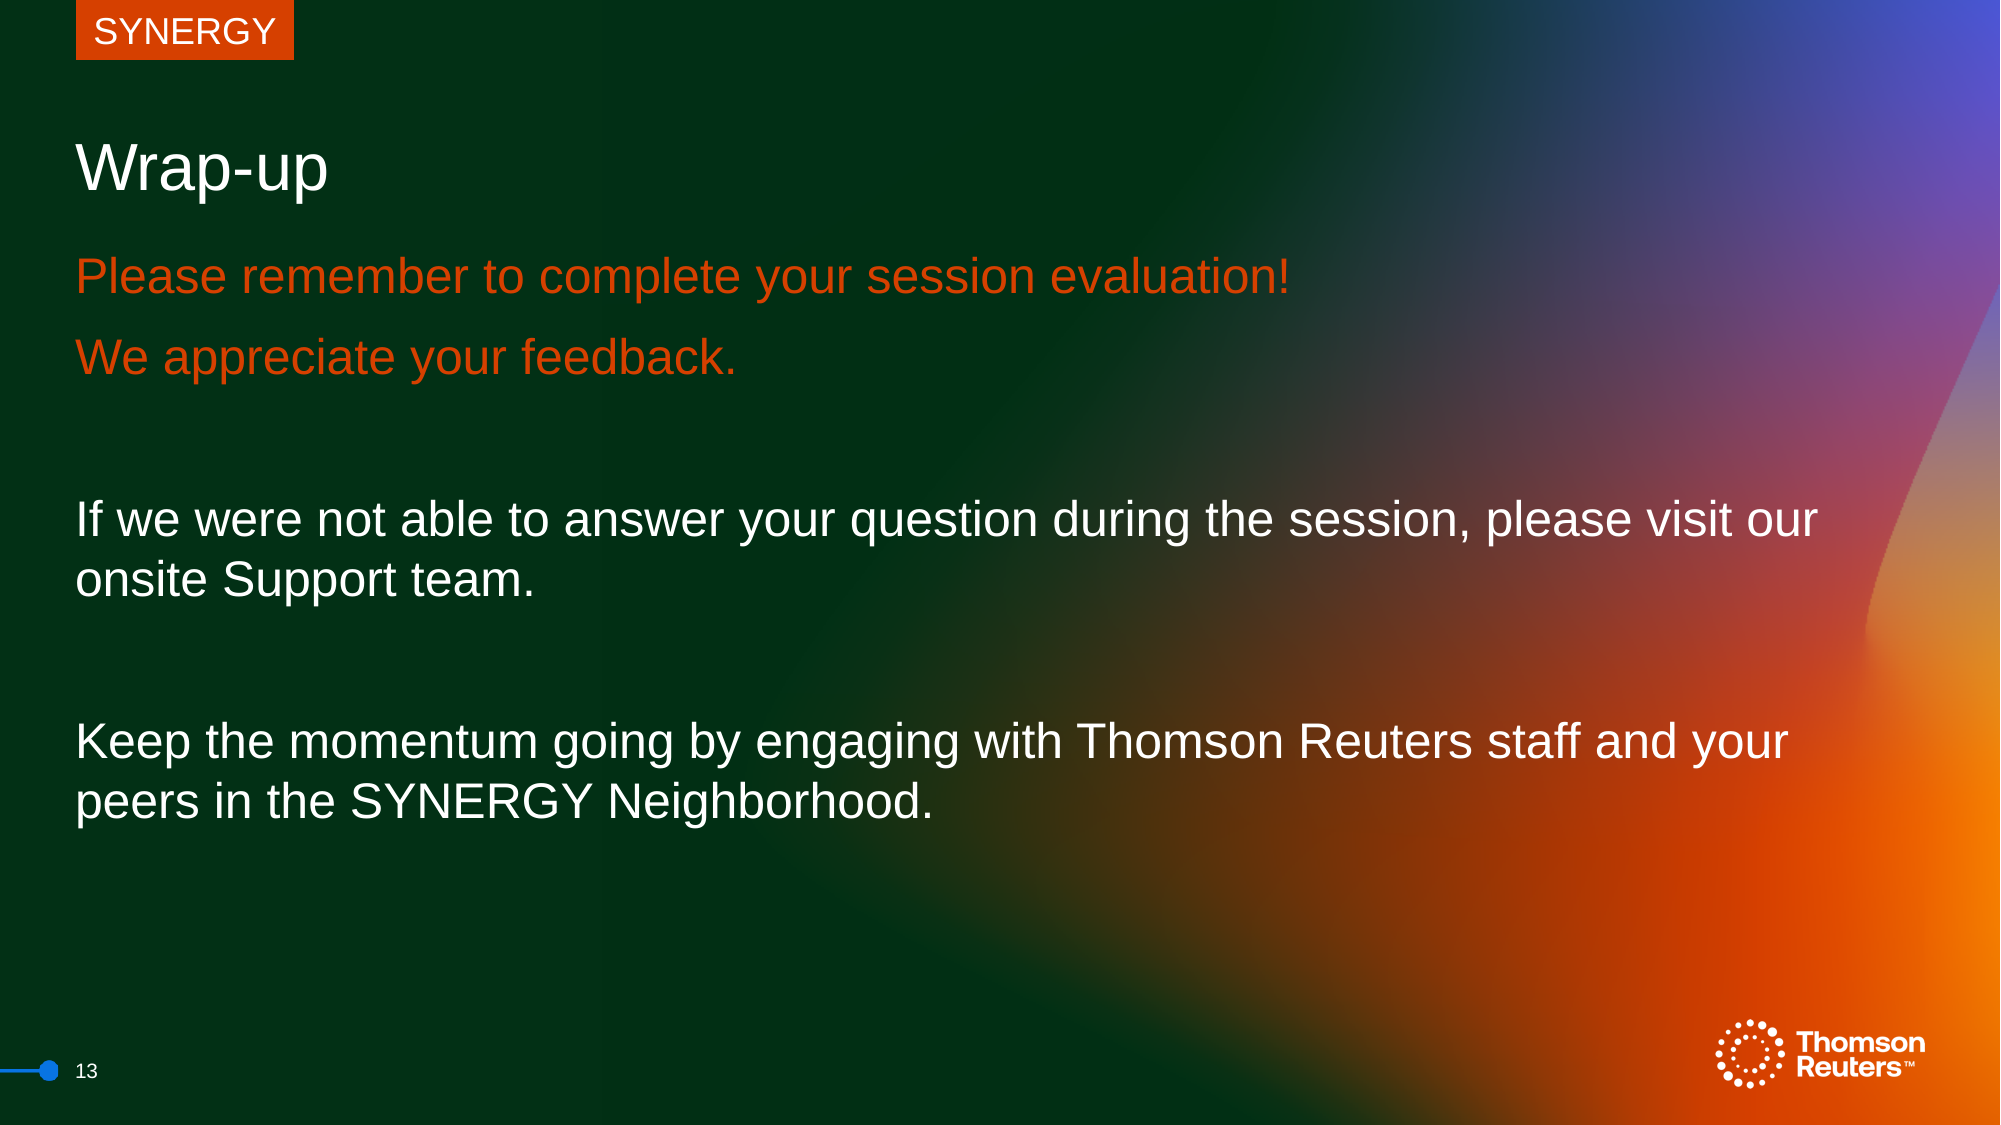

# Wrap-up
Please remember to complete your session evaluation!
We appreciate your feedback.

If we were not able to answer your question during the session, please visit our onsite Support team.

Keep the momentum going by engaging with Thomson Reuters staff and your peers in the SYNERGY Neighborhood.
13